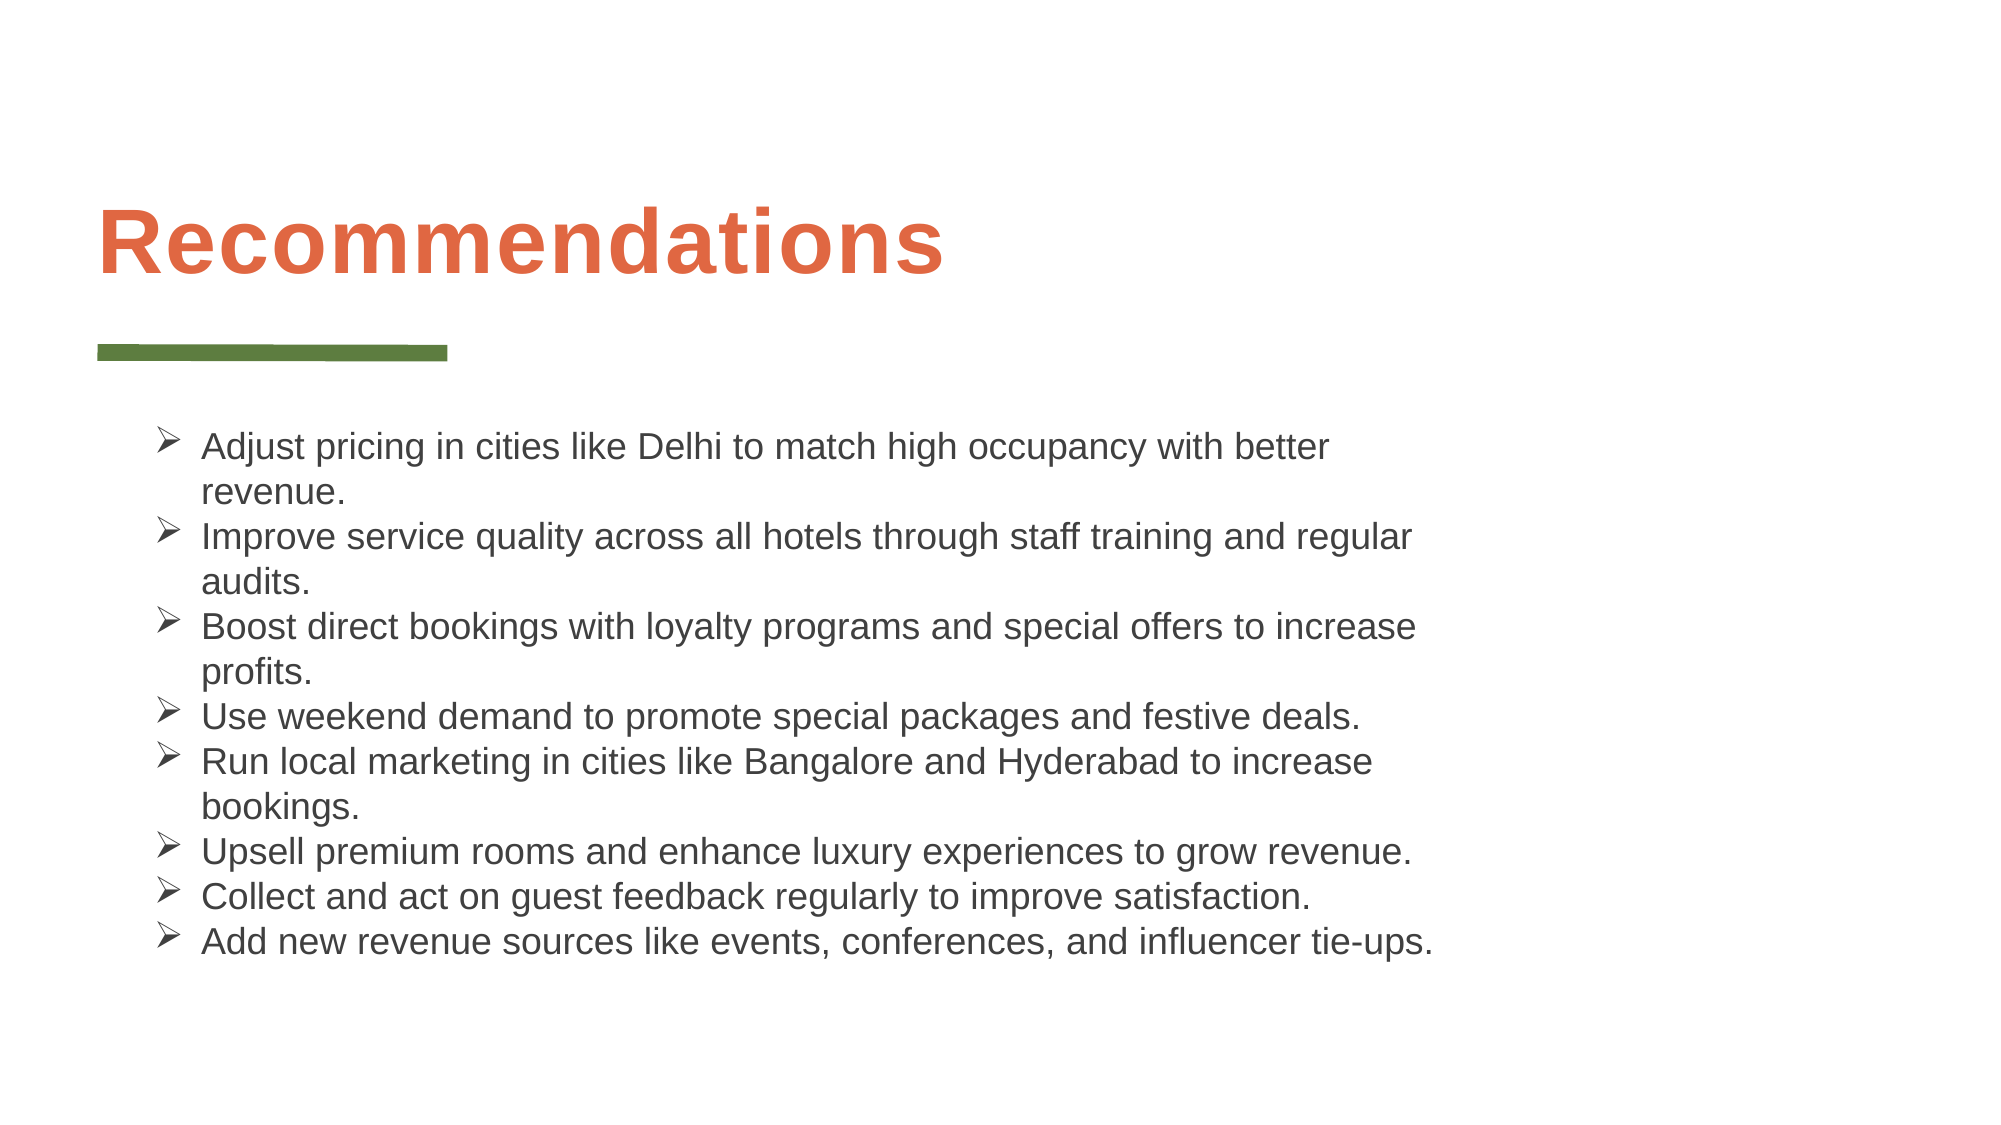

# Recommendations
Adjust pricing in cities like Delhi to match high occupancy with better revenue.
Improve service quality across all hotels through staff training and regular audits.
Boost direct bookings with loyalty programs and special offers to increase profits.
Use weekend demand to promote special packages and festive deals.
Run local marketing in cities like Bangalore and Hyderabad to increase bookings.
Upsell premium rooms and enhance luxury experiences to grow revenue.
Collect and act on guest feedback regularly to improve satisfaction.
Add new revenue sources like events, conferences, and influencer tie-ups.